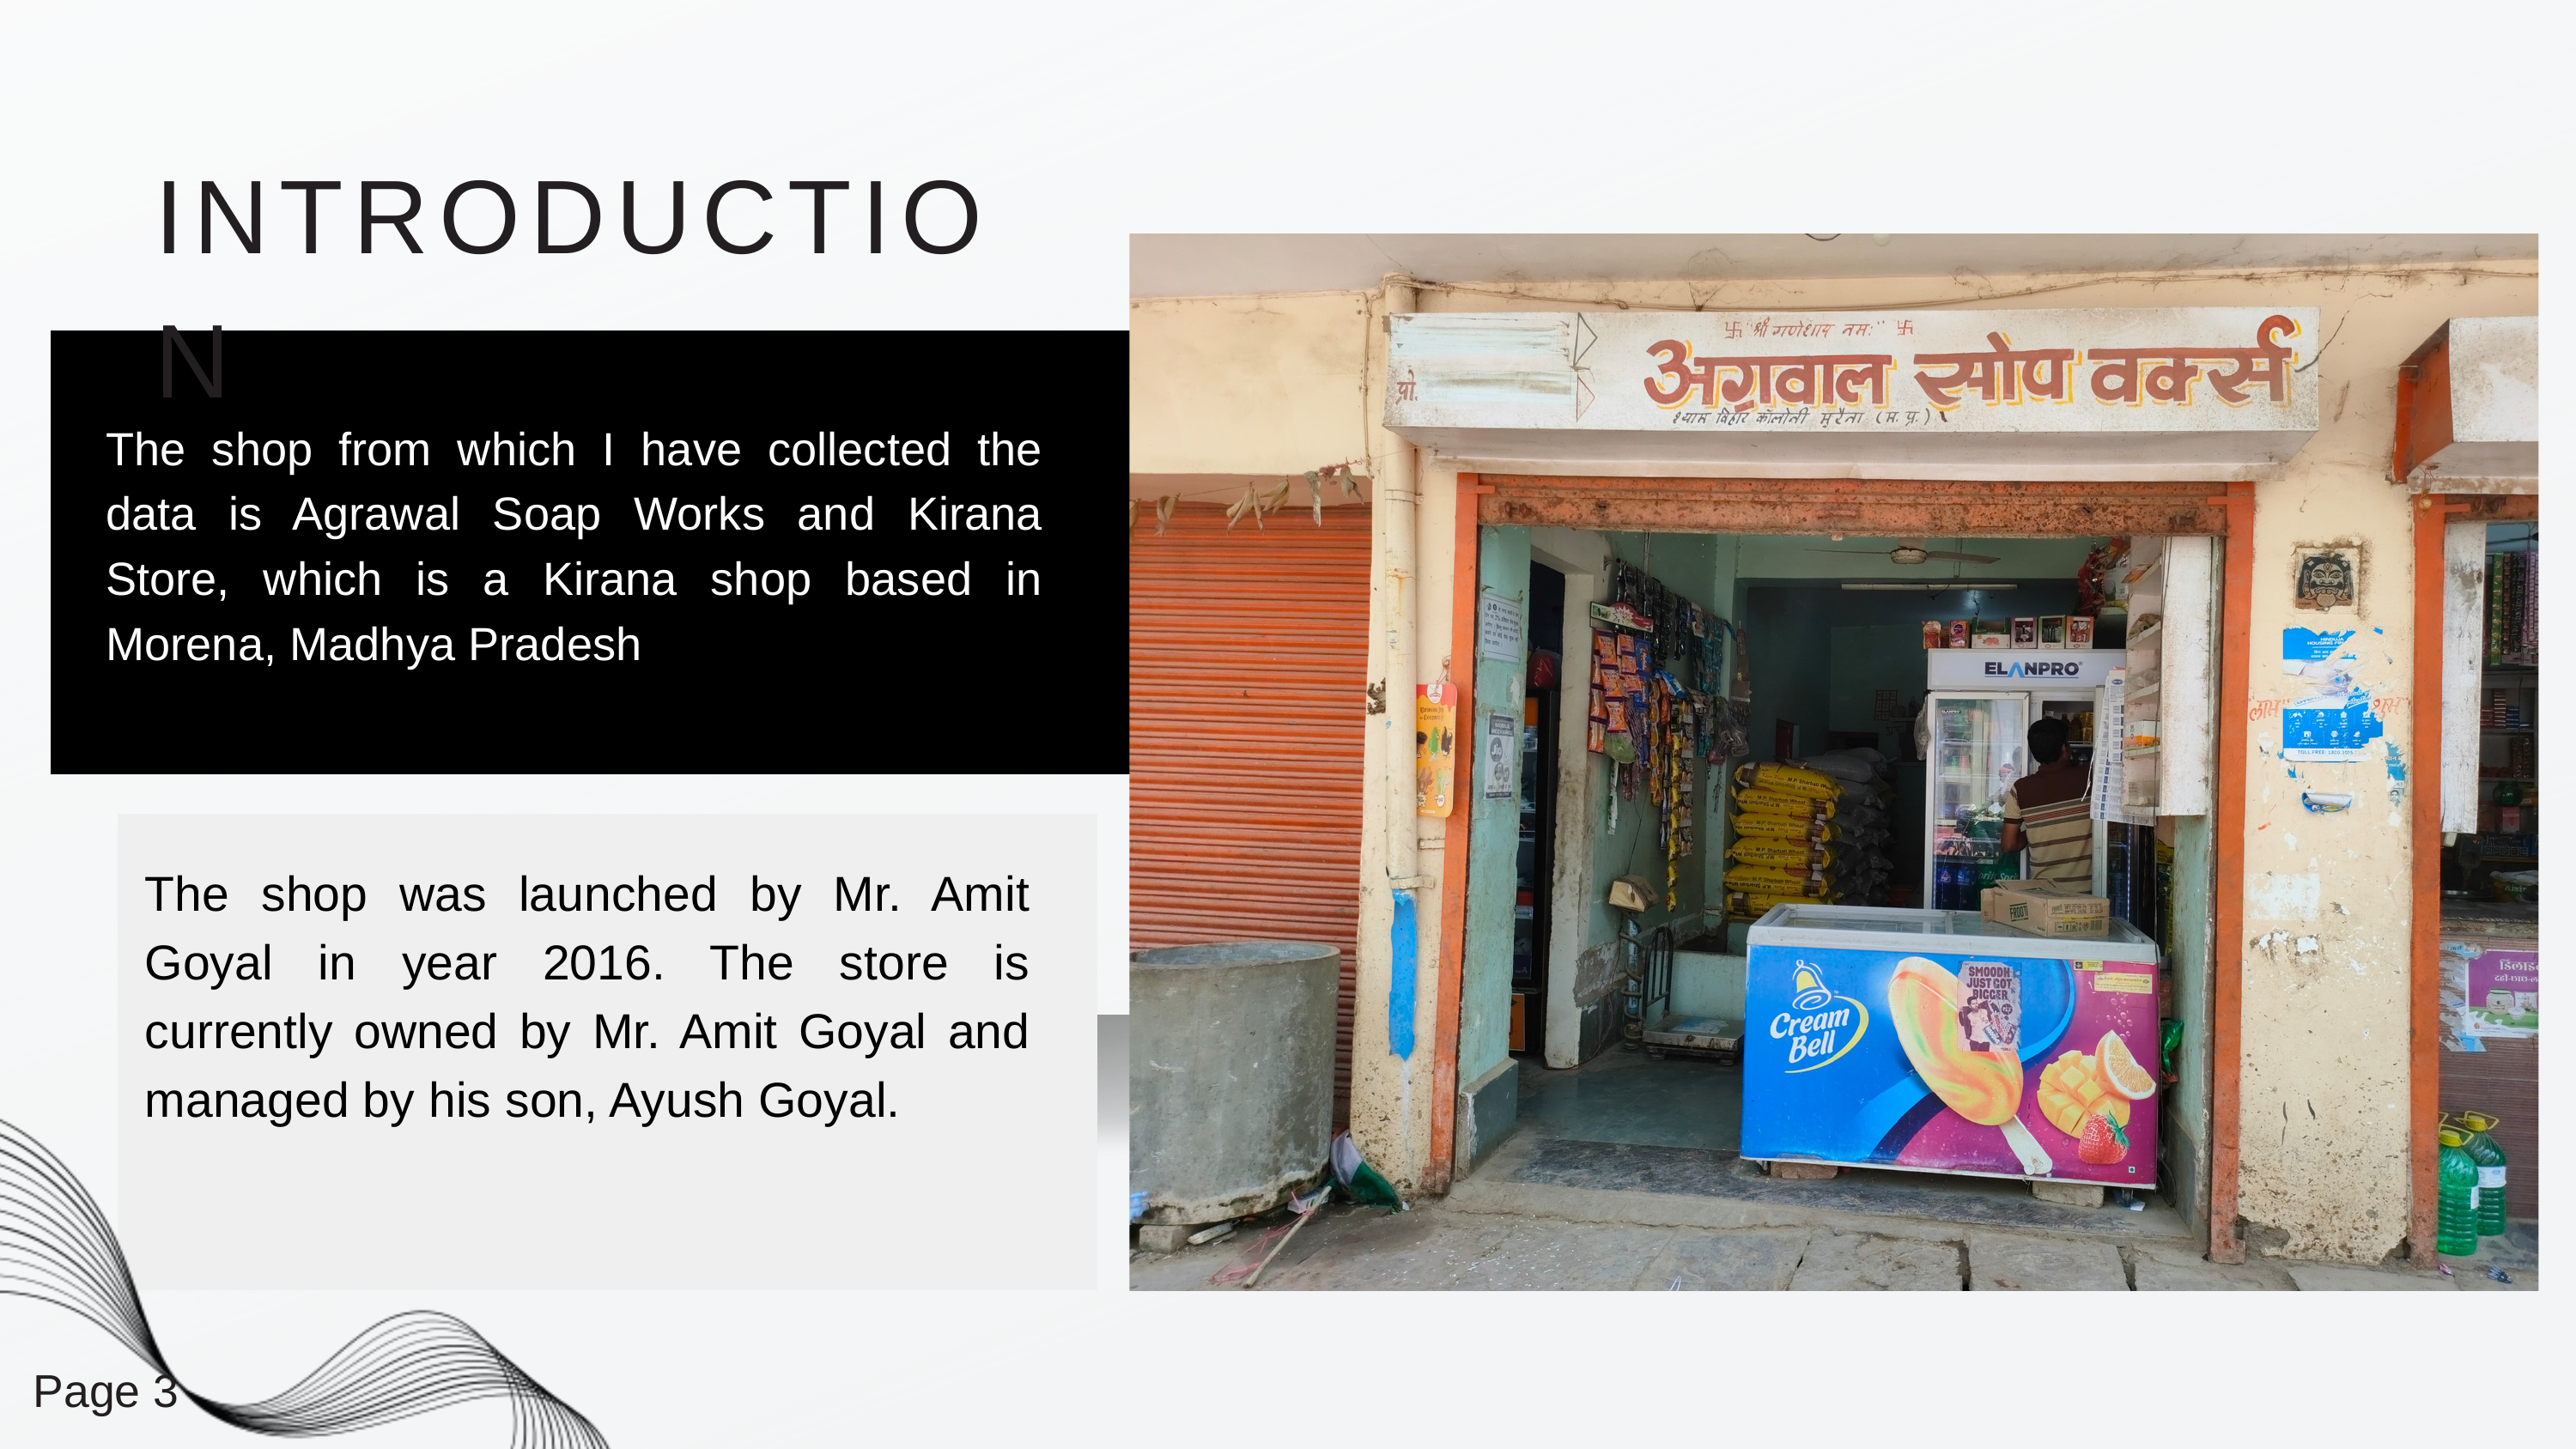

INTRODUCTION

The shop from which I have collected the data is Agrawal Soap Works and Kirana Store, which is a Kirana shop based in Morena, Madhya Pradesh

The shop was launched by Mr. Amit Goyal in year 2016. The store is currently owned by Mr. Amit Goyal and managed by his son, Ayush Goyal.

Page 3